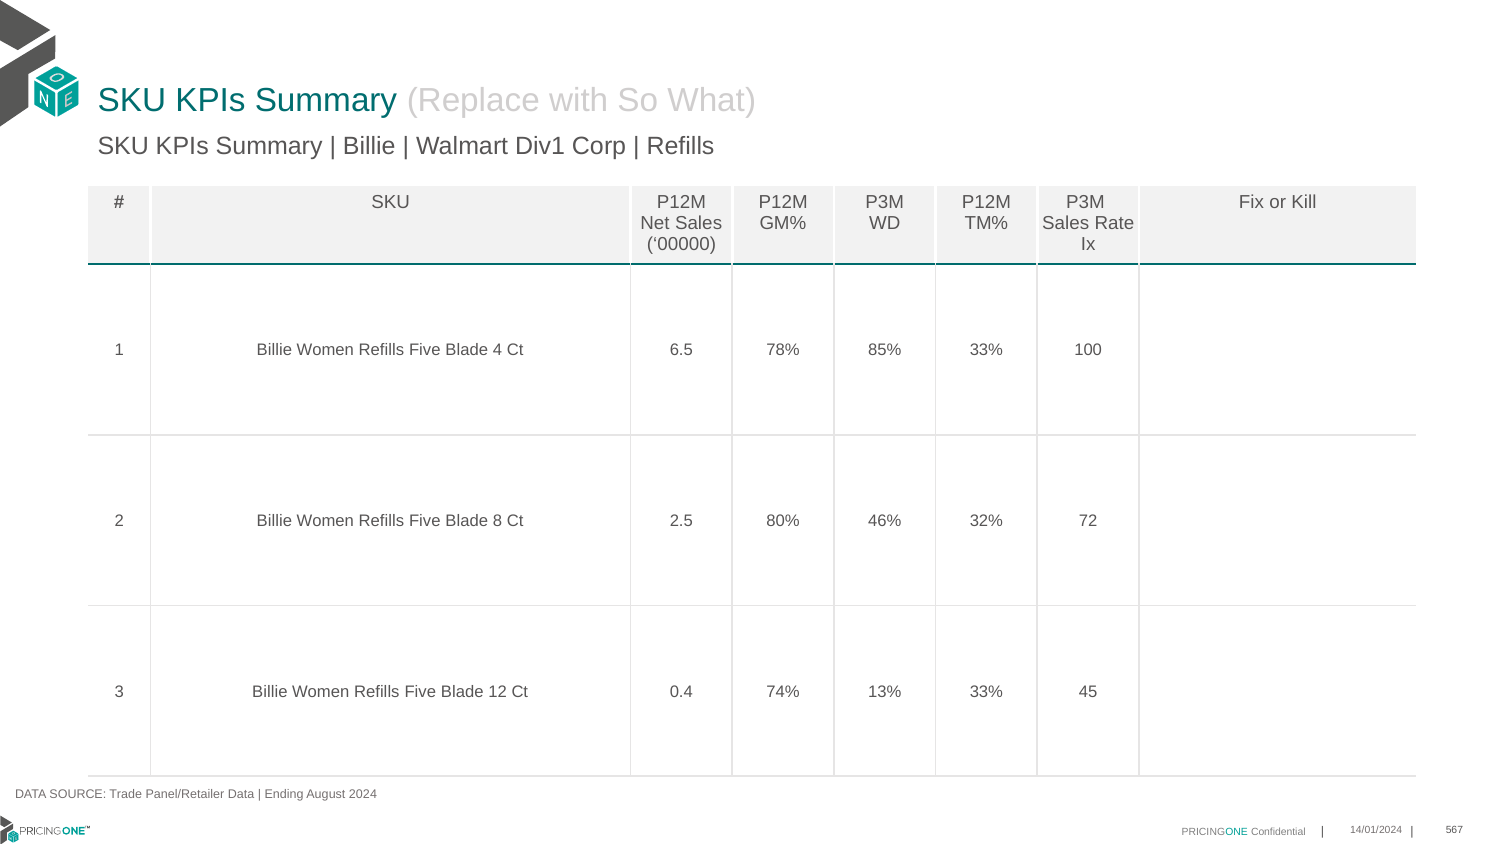

# SKU KPIs Summary (Replace with So What)
SKU KPIs Summary | Billie | Walmart Div1 Corp | Refills
| # | SKU | P12M Net Sales (‘00000) | P12M GM% | P3M WD | P12M TM% | P3M Sales Rate Ix | Fix or Kill |
| --- | --- | --- | --- | --- | --- | --- | --- |
| 1 | Billie Women Refills Five Blade 4 Ct | 6.5 | 78% | 85% | 33% | 100 |  |
| 2 | Billie Women Refills Five Blade 8 Ct | 2.5 | 80% | 46% | 32% | 72 |  |
| 3 | Billie Women Refills Five Blade 12 Ct | 0.4 | 74% | 13% | 33% | 45 |  |
DATA SOURCE: Trade Panel/Retailer Data | Ending August 2024

14/01/2024
567